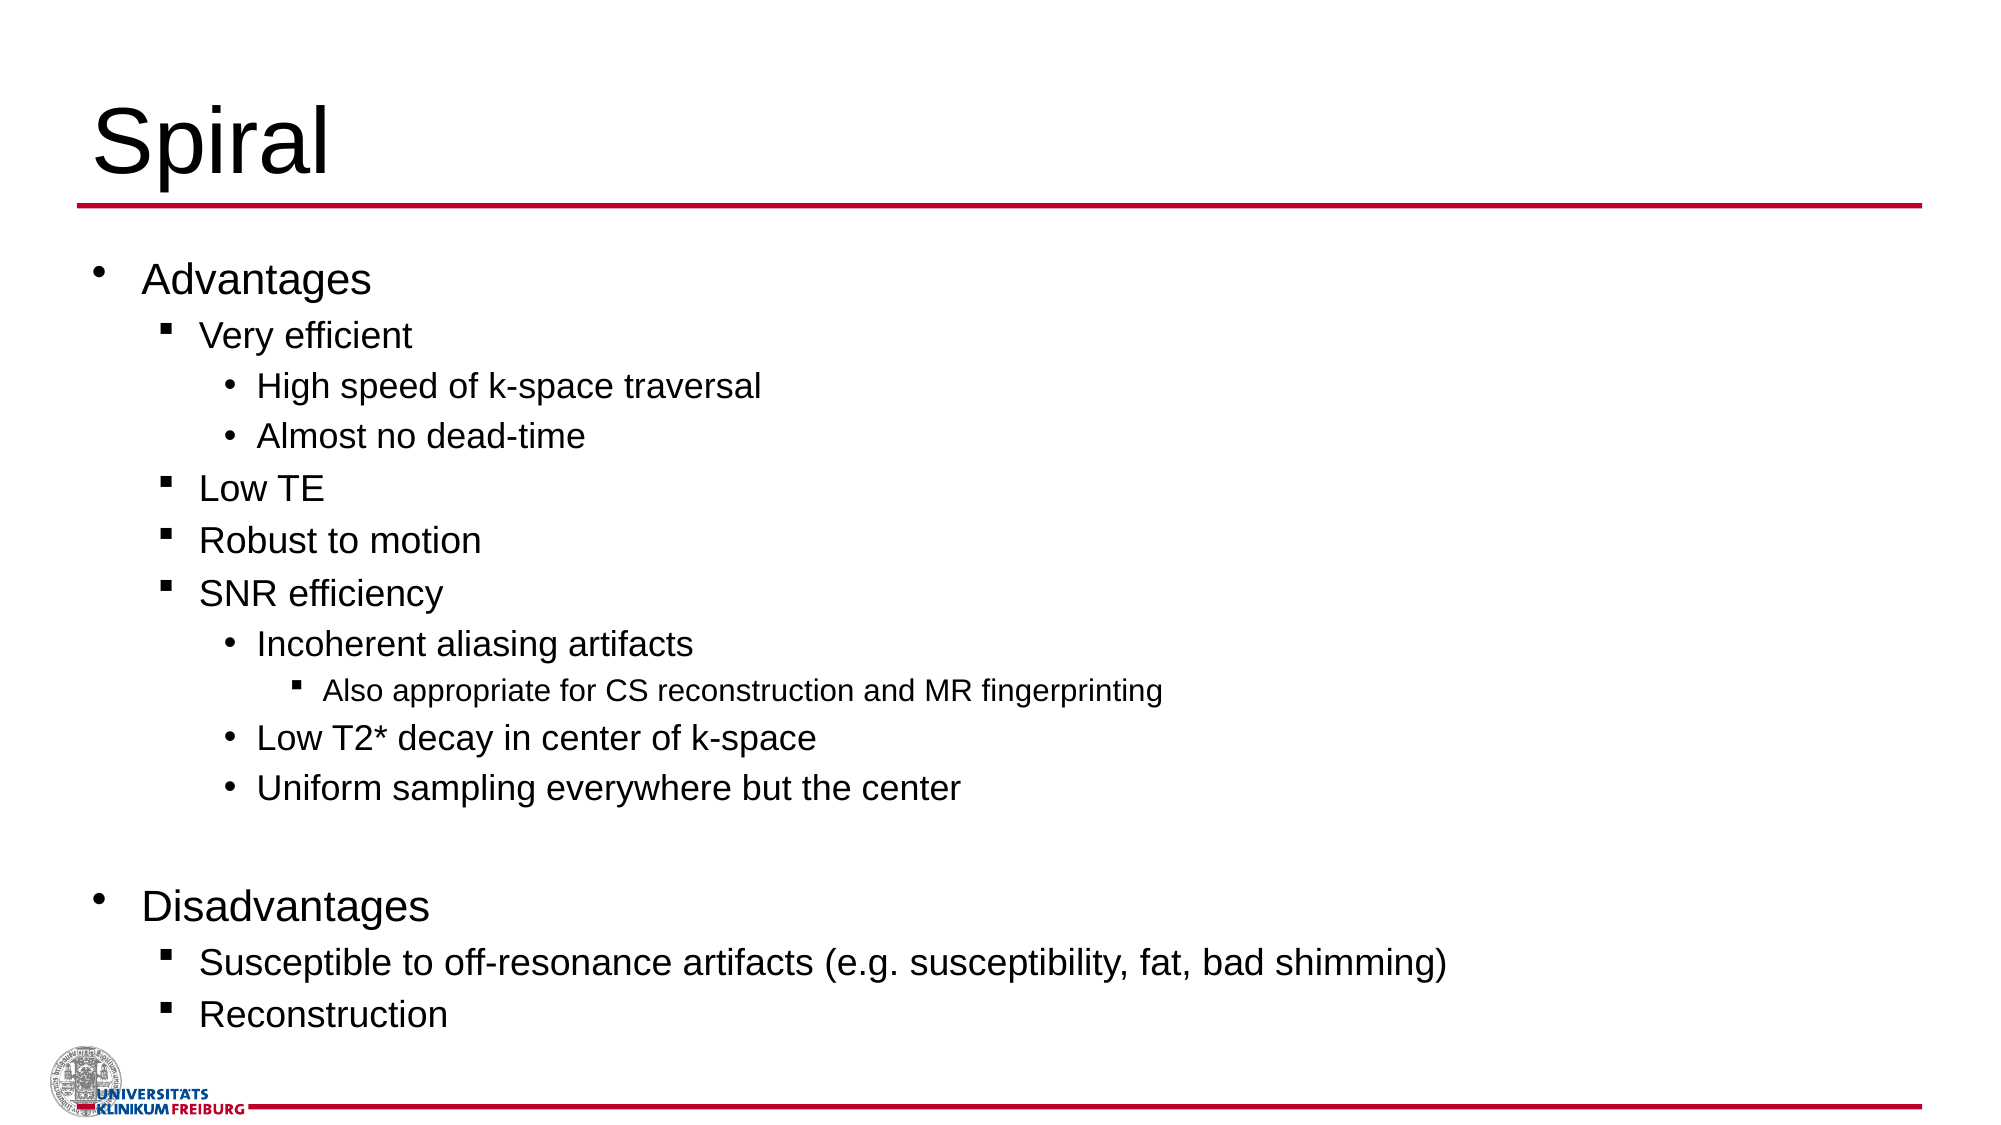

# Spiral
Advantages
Very efficient
High speed of k-space traversal
Almost no dead-time
Low TE
Robust to motion
SNR efficiency
Incoherent aliasing artifacts
Also appropriate for CS reconstruction and MR fingerprinting
Low T2* decay in center of k-space
Uniform sampling everywhere but the center

Disadvantages
Susceptible to off-resonance artifacts (e.g. susceptibility, fat, bad shimming)
Reconstruction